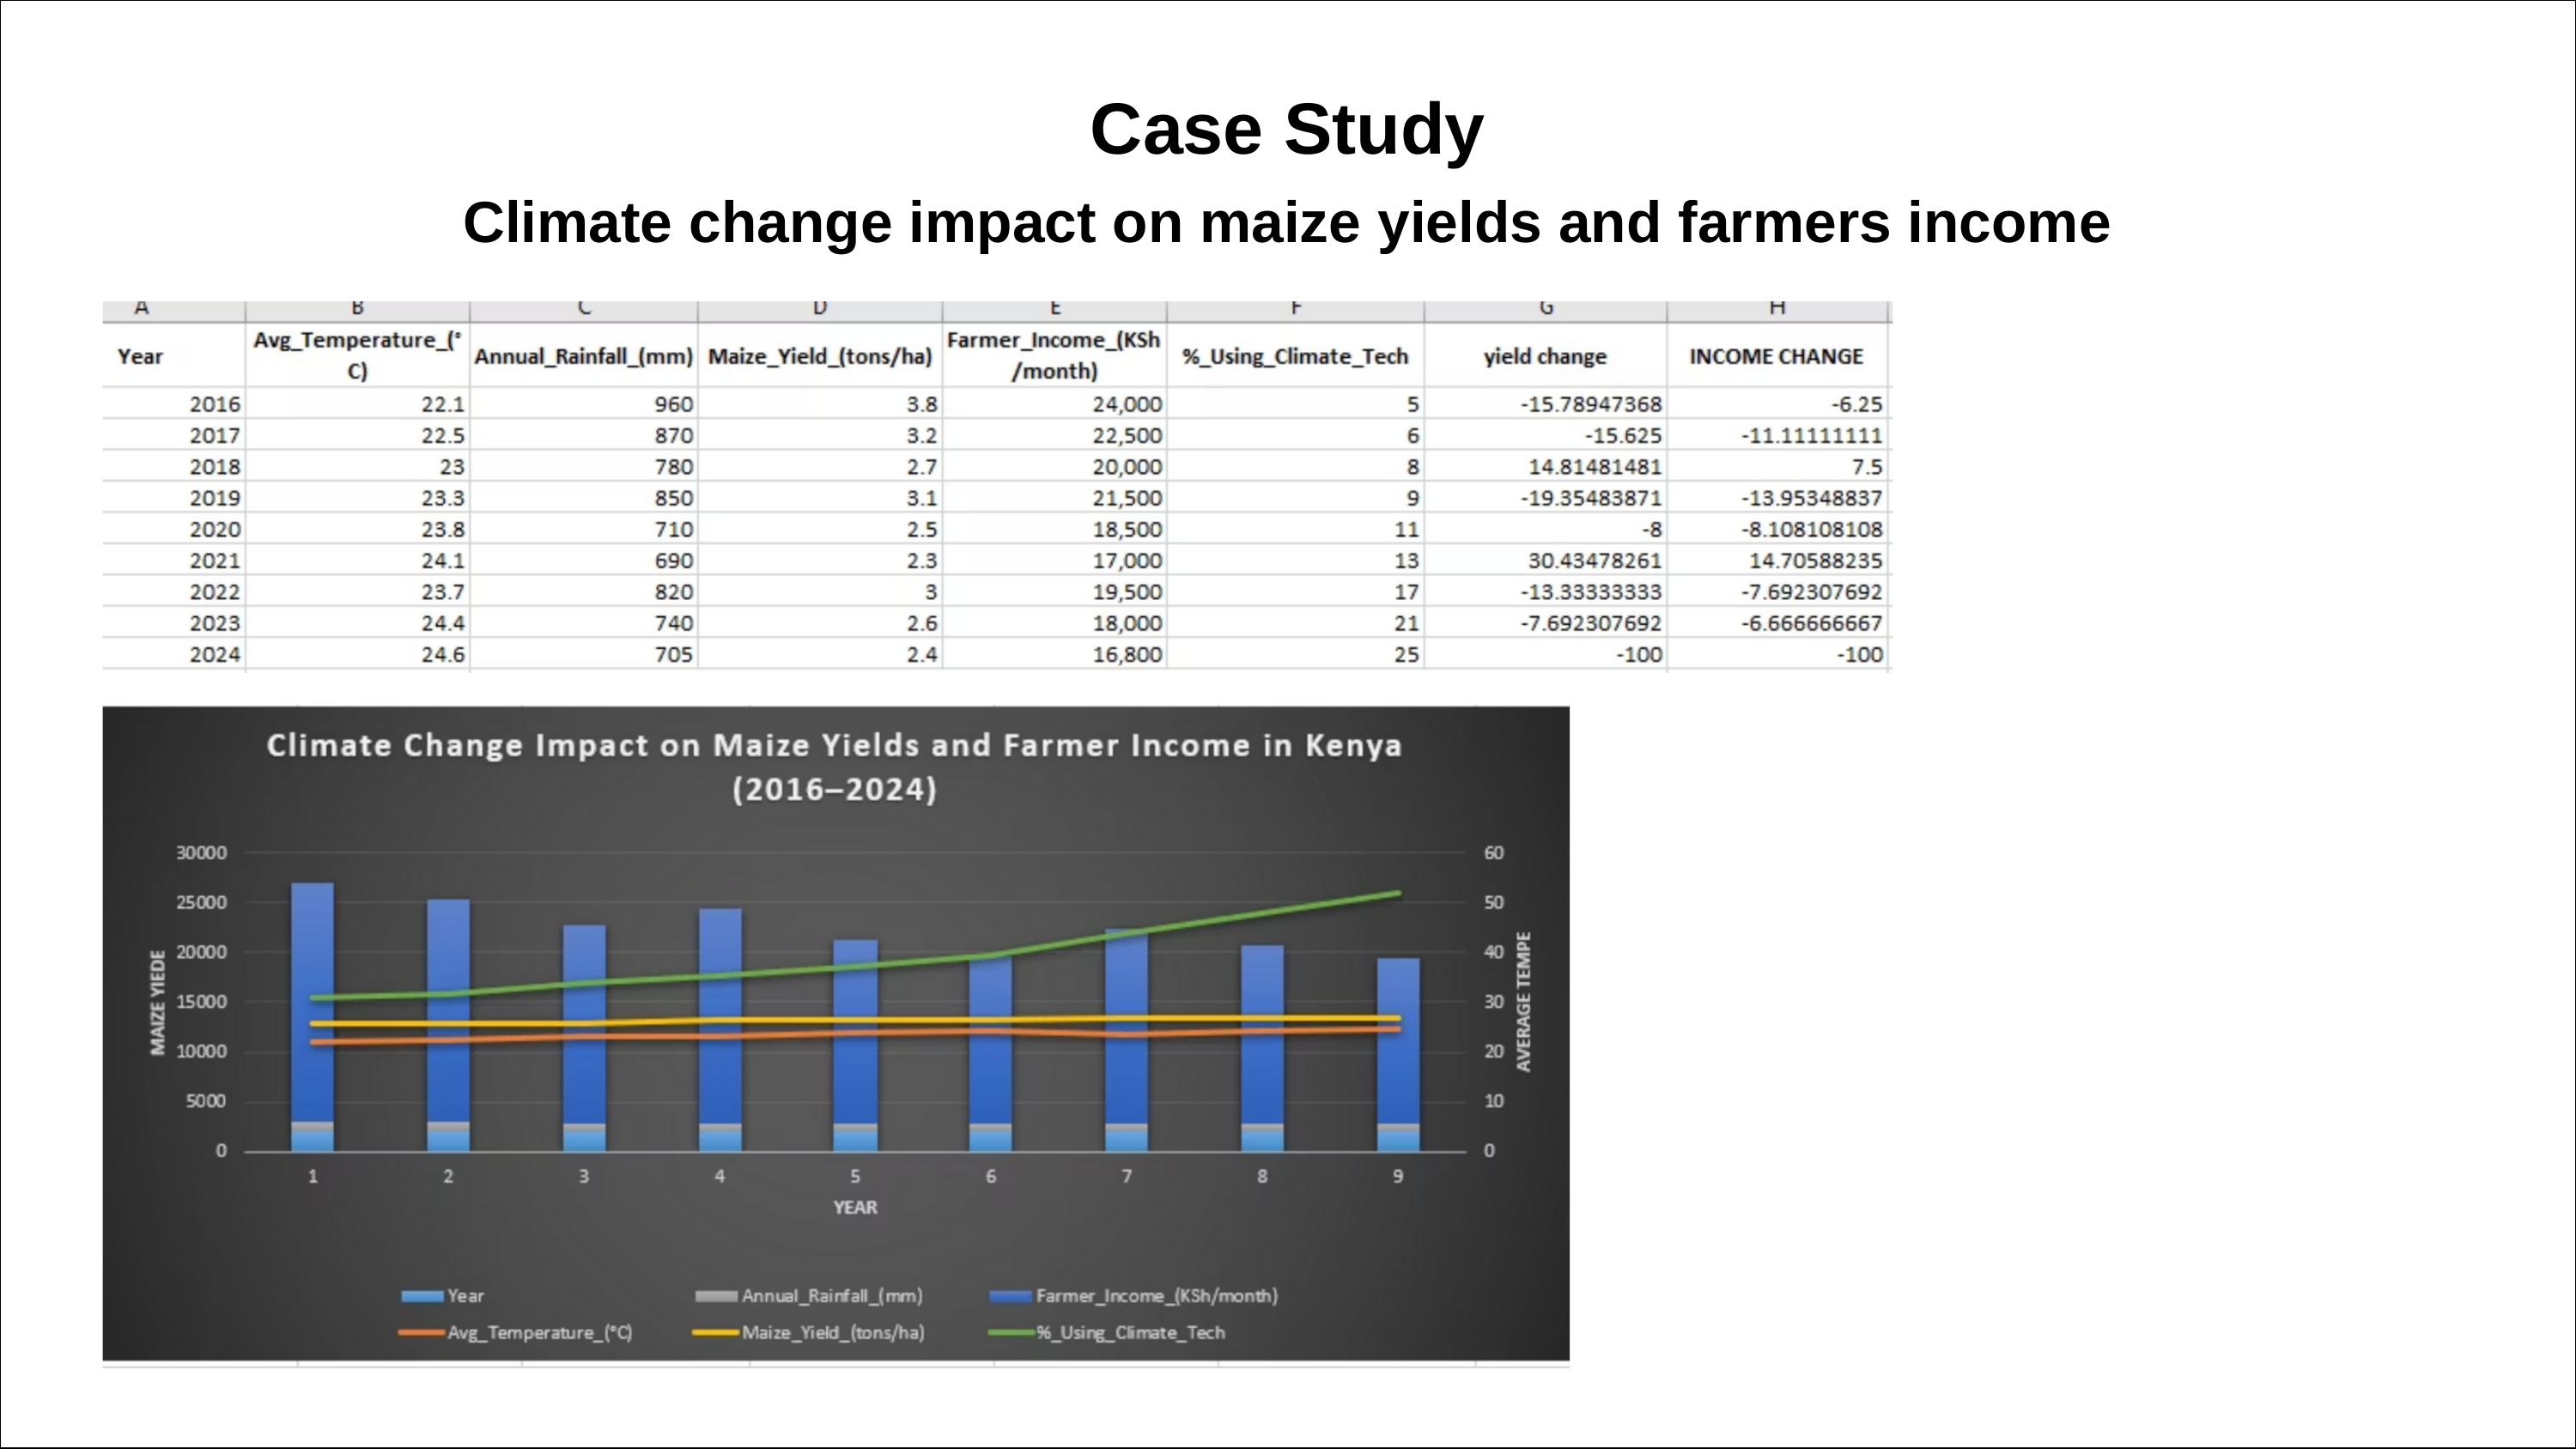

Case Study
Climate change impact on maize yields and farmers income